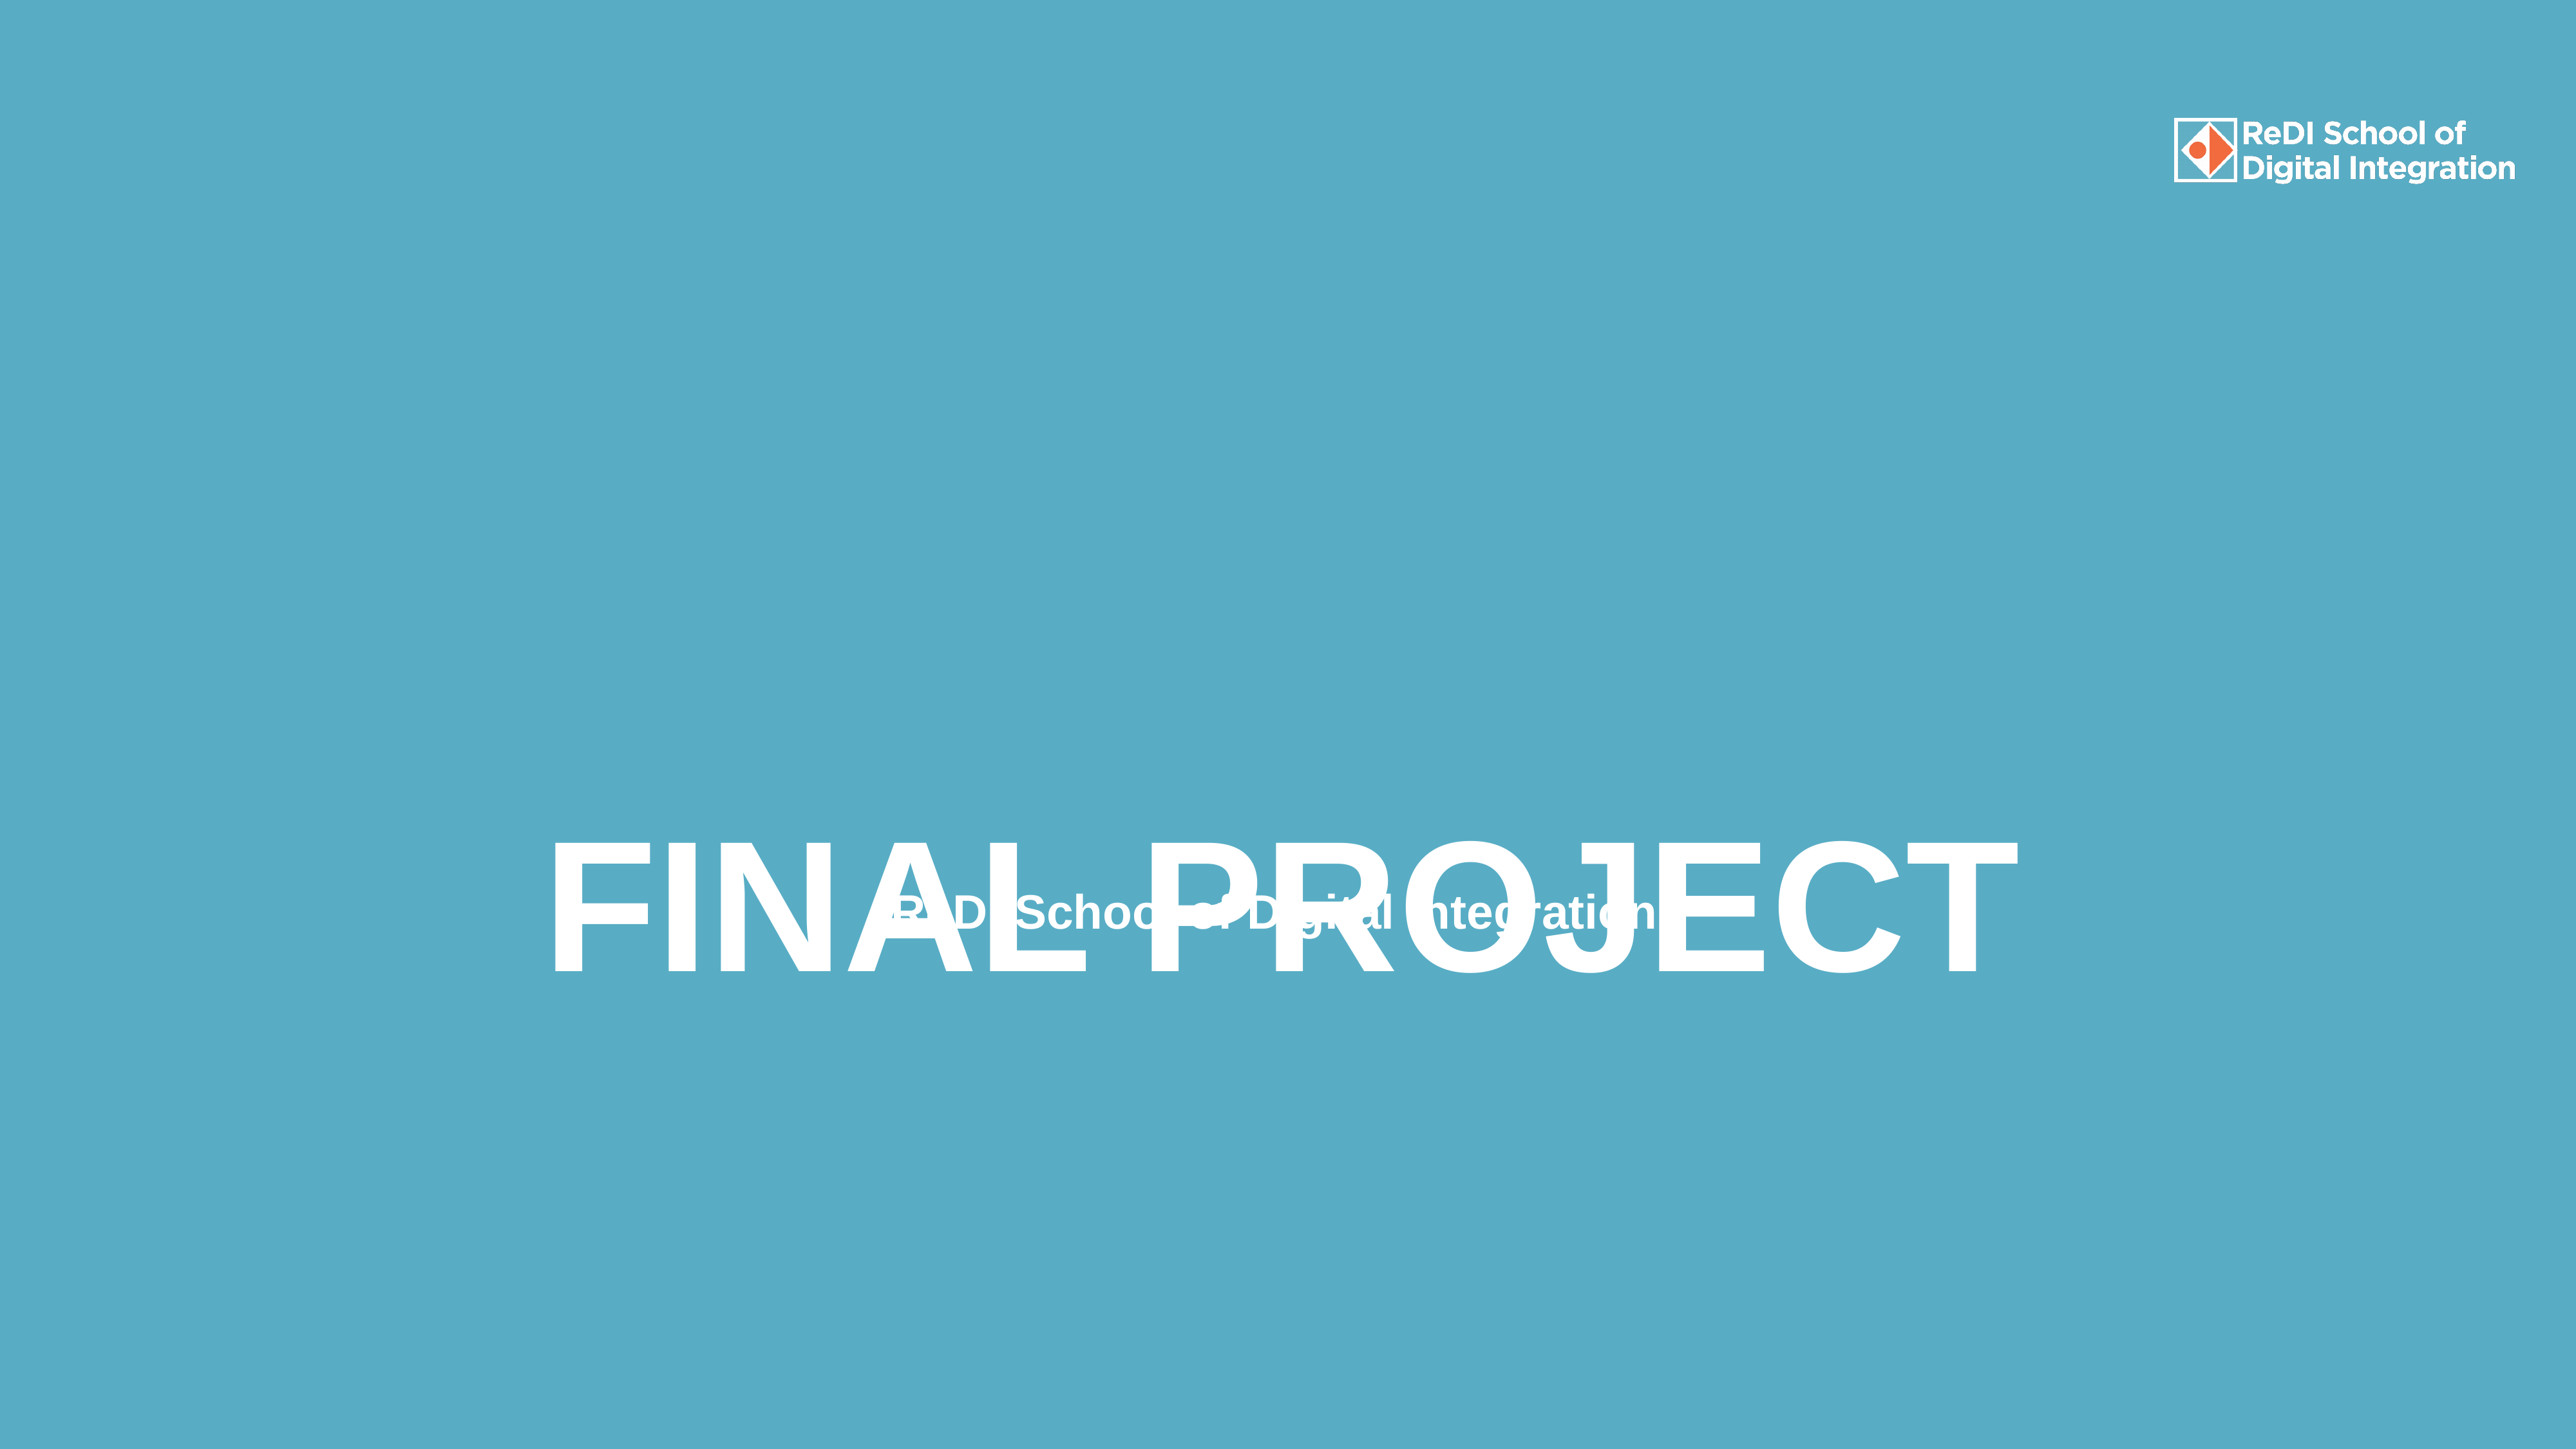

FINAL PROJECT
ReDI School of Digital Integration